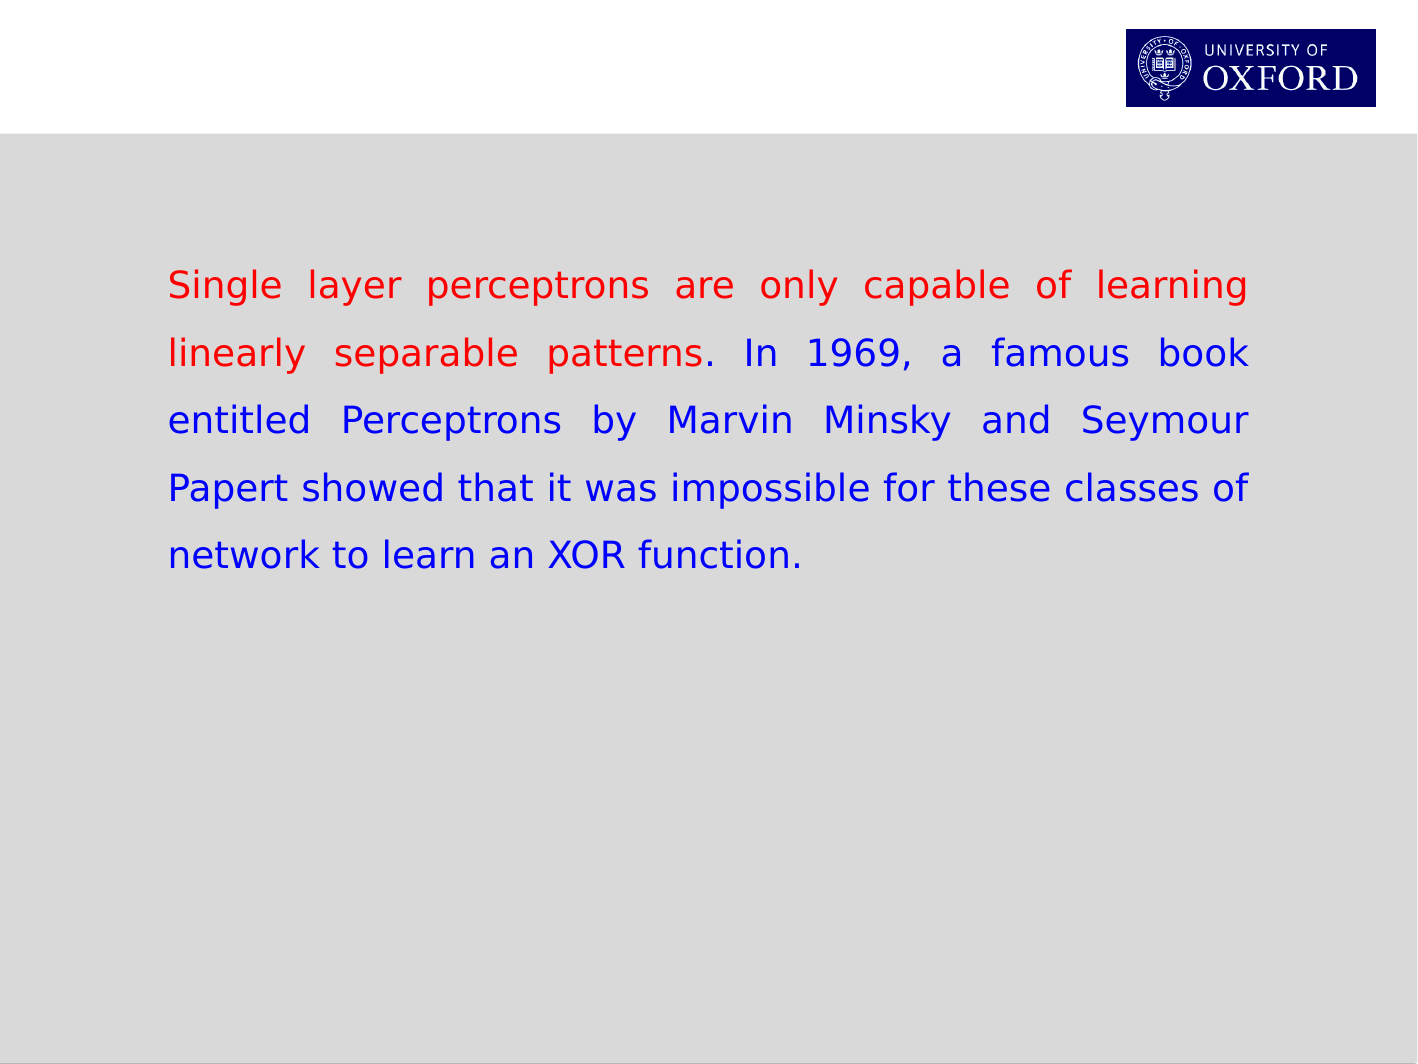

Single layer perceptrons are only capable of learning linearly separable patterns. In 1969, a famous book entitled Perceptrons by Marvin Minsky and Seymour Papert showed that it was impossible for these classes of network to learn an XOR function.